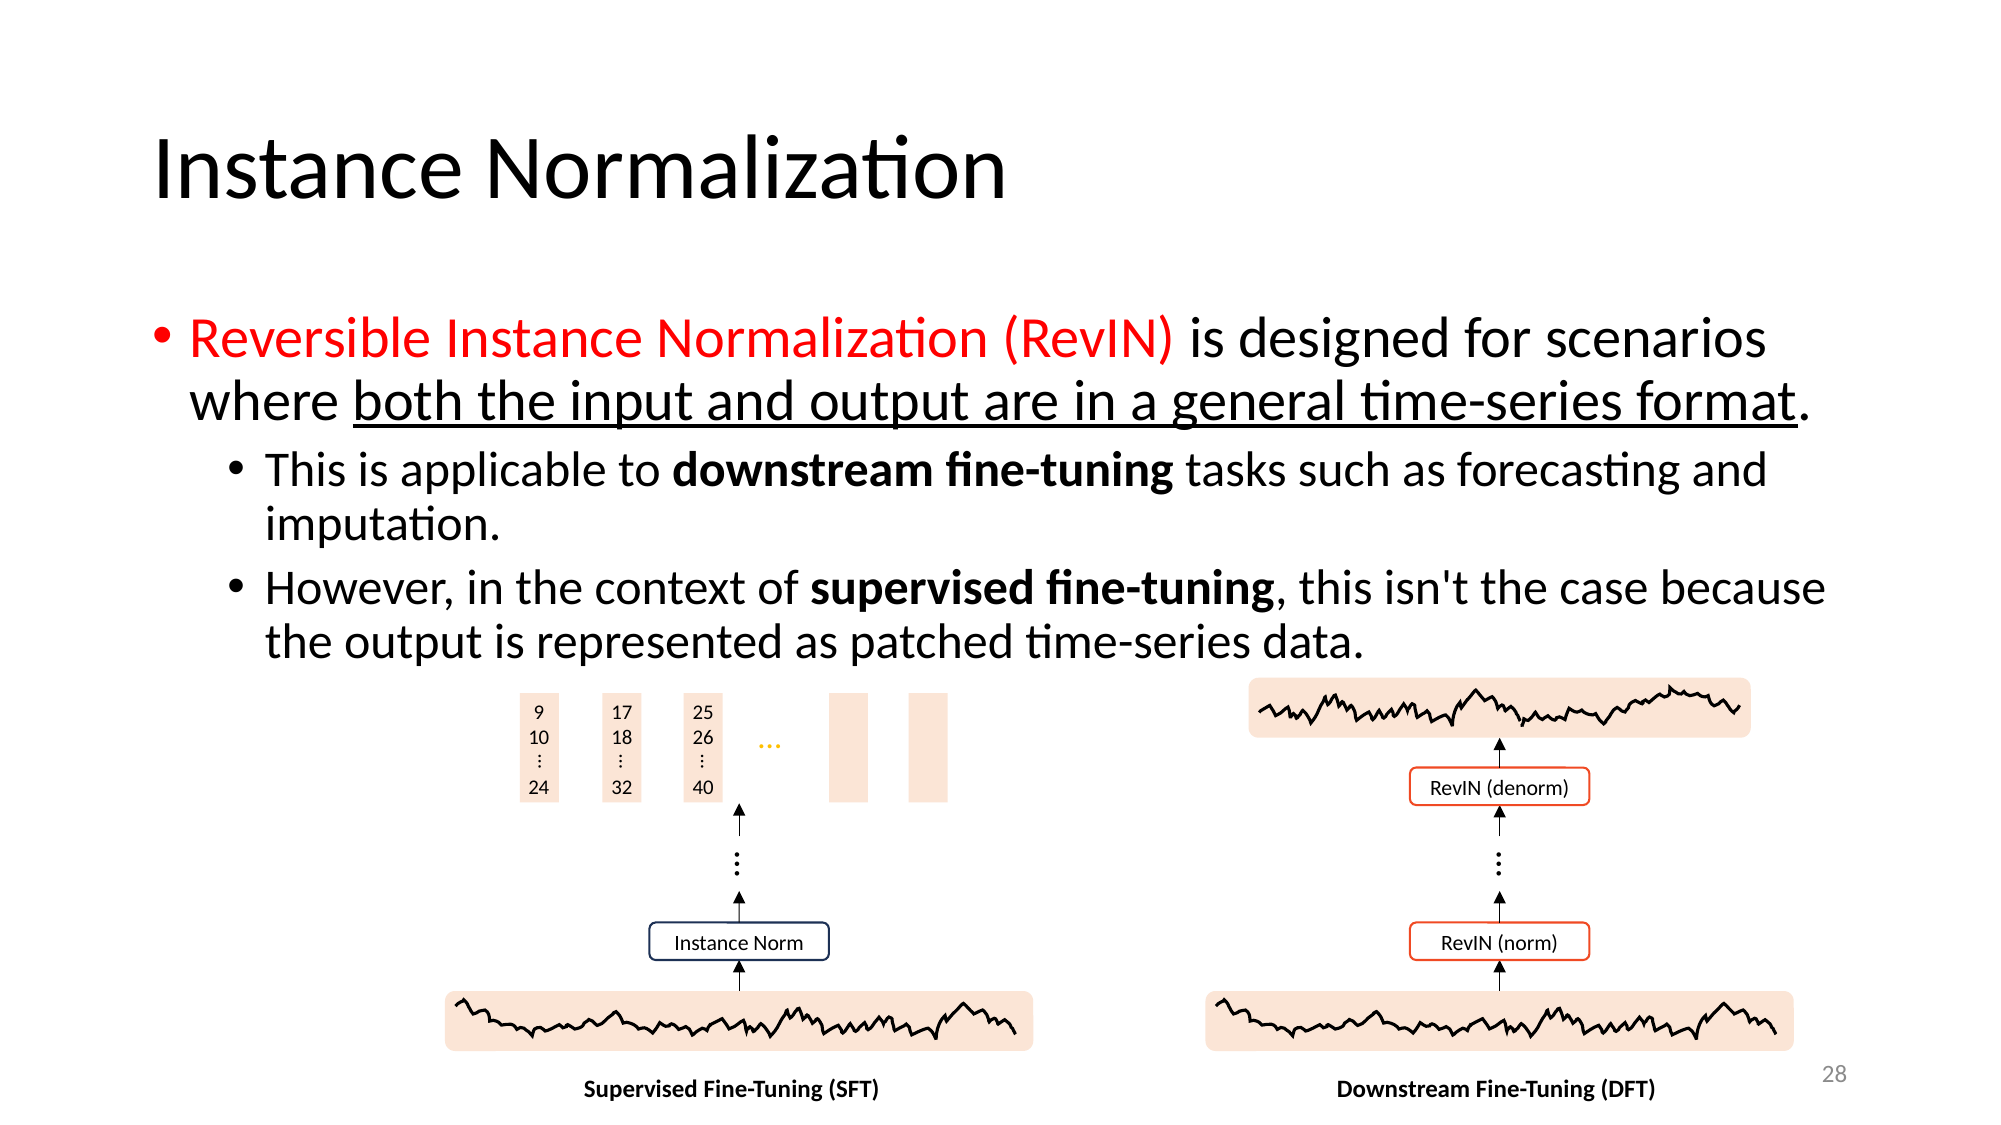

# Instance Normalization
Reversible Instance Normalization (RevIN) is designed for scenarios where both the input and output are in a general time-series format.
This is applicable to downstream fine-tuning tasks such as forecasting and imputation.
However, in the context of supervised fine-tuning, this isn't the case because the output is represented as patched time-series data.

9
10

24
17
18

32
25
26

40
…

…
…
…
RevIN (denorm)
…
…
Instance Norm
RevIN (norm)

28
Supervised Fine-Tuning (SFT)
Downstream Fine-Tuning (DFT)